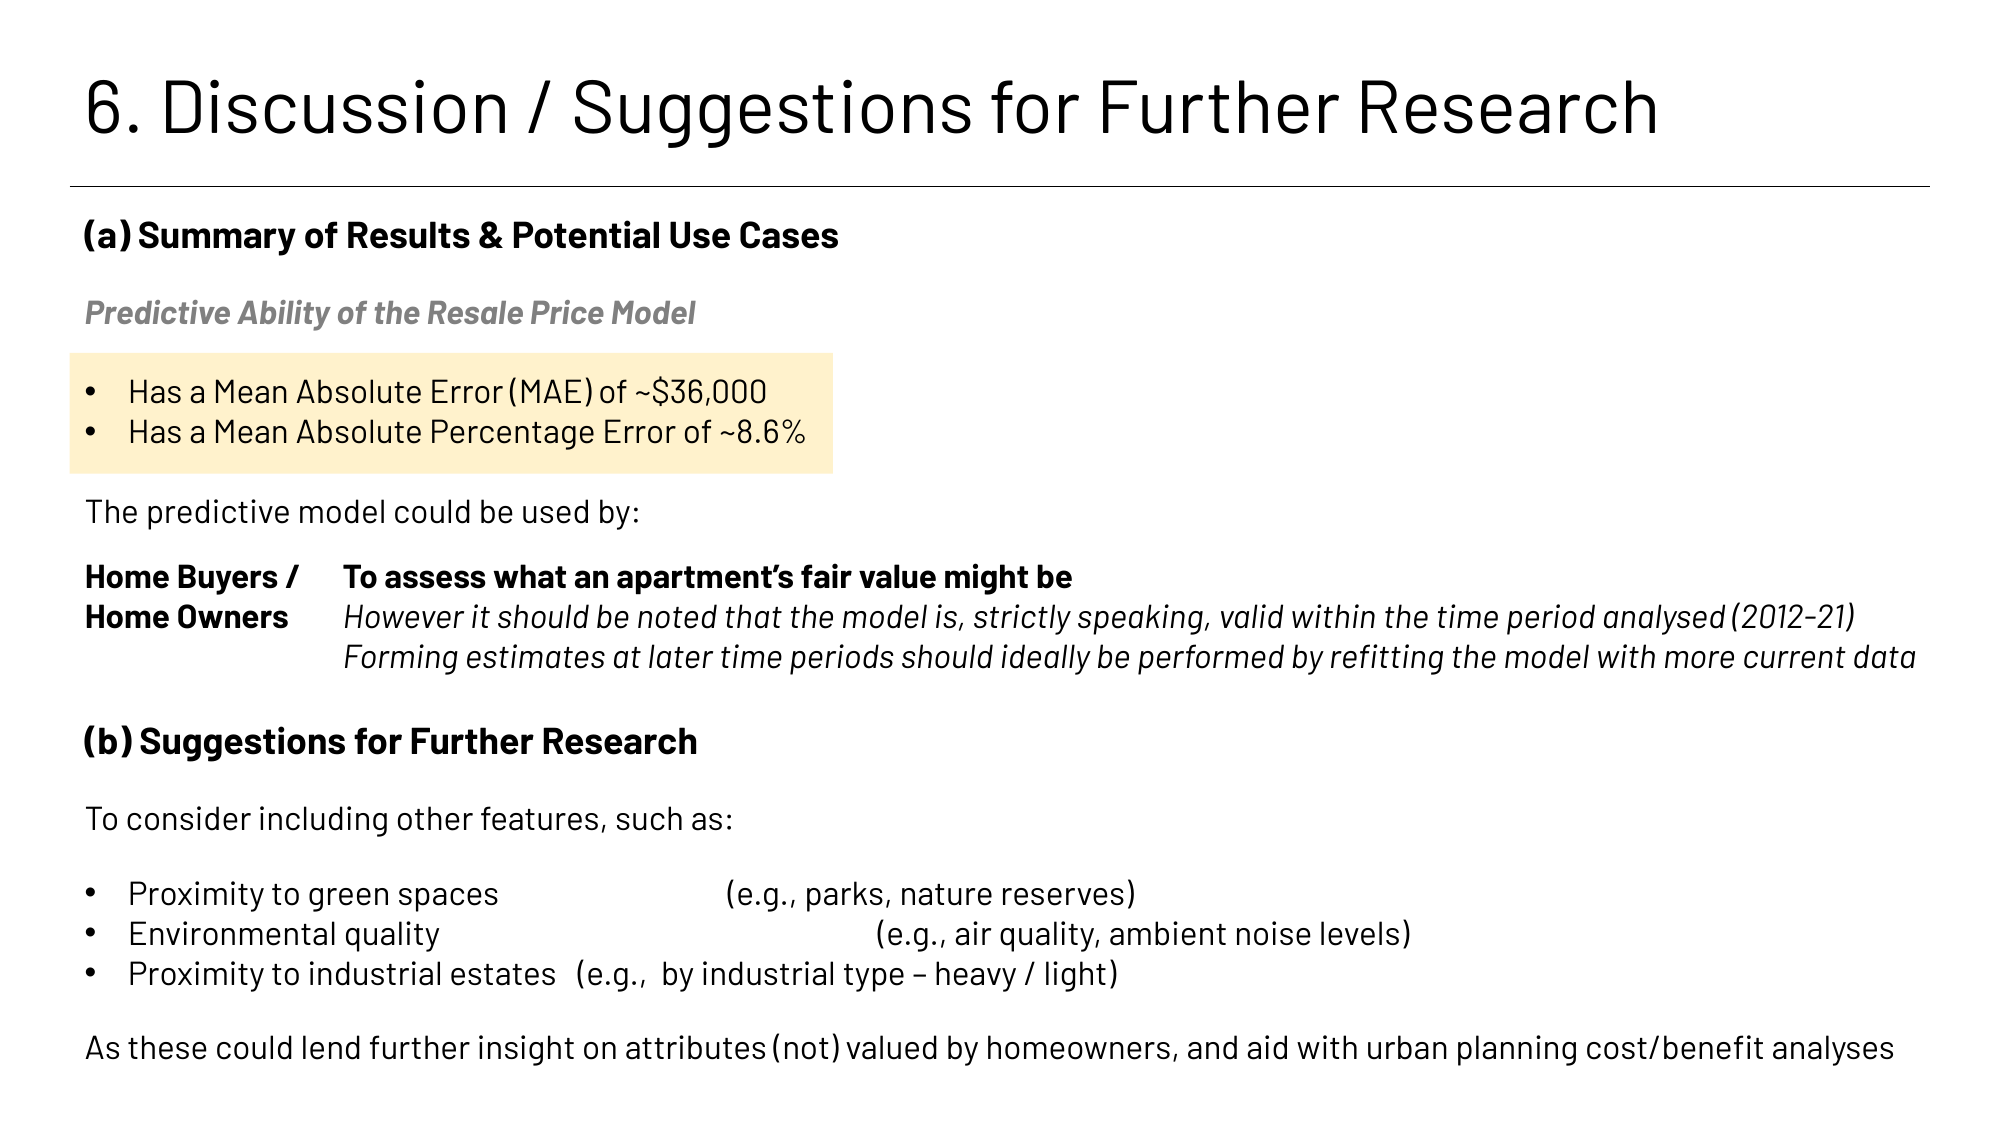

6. Discussion / Suggestions for Further Research
(a) Summary of Results & Potential Use Cases

Predictive Ability of the Resale Price Model

Has a Mean Absolute Error (MAE) of ~$36,000
Has a Mean Absolute Percentage Error of ~8.6%

The predictive model could be used by:

| Home Buyers / Home Owners | To assess what an apartment’s fair value might be However it should be noted that the model is, strictly speaking, valid within the time period analysed (2012-21) Forming estimates at later time periods should ideally be performed by refitting the model with more current data |
| --- | --- |
(b) Suggestions for Further Research

To consider including other features, such as:

Proximity to green spaces 		(e.g., parks, nature reserves)
Environmental quality 			(e.g., air quality, ambient noise levels)
Proximity to industrial estates 	(e.g.,  by industrial type – heavy / light)

As these could lend further insight on attributes (not) valued by homeowners, and aid with urban planning cost/benefit analyses